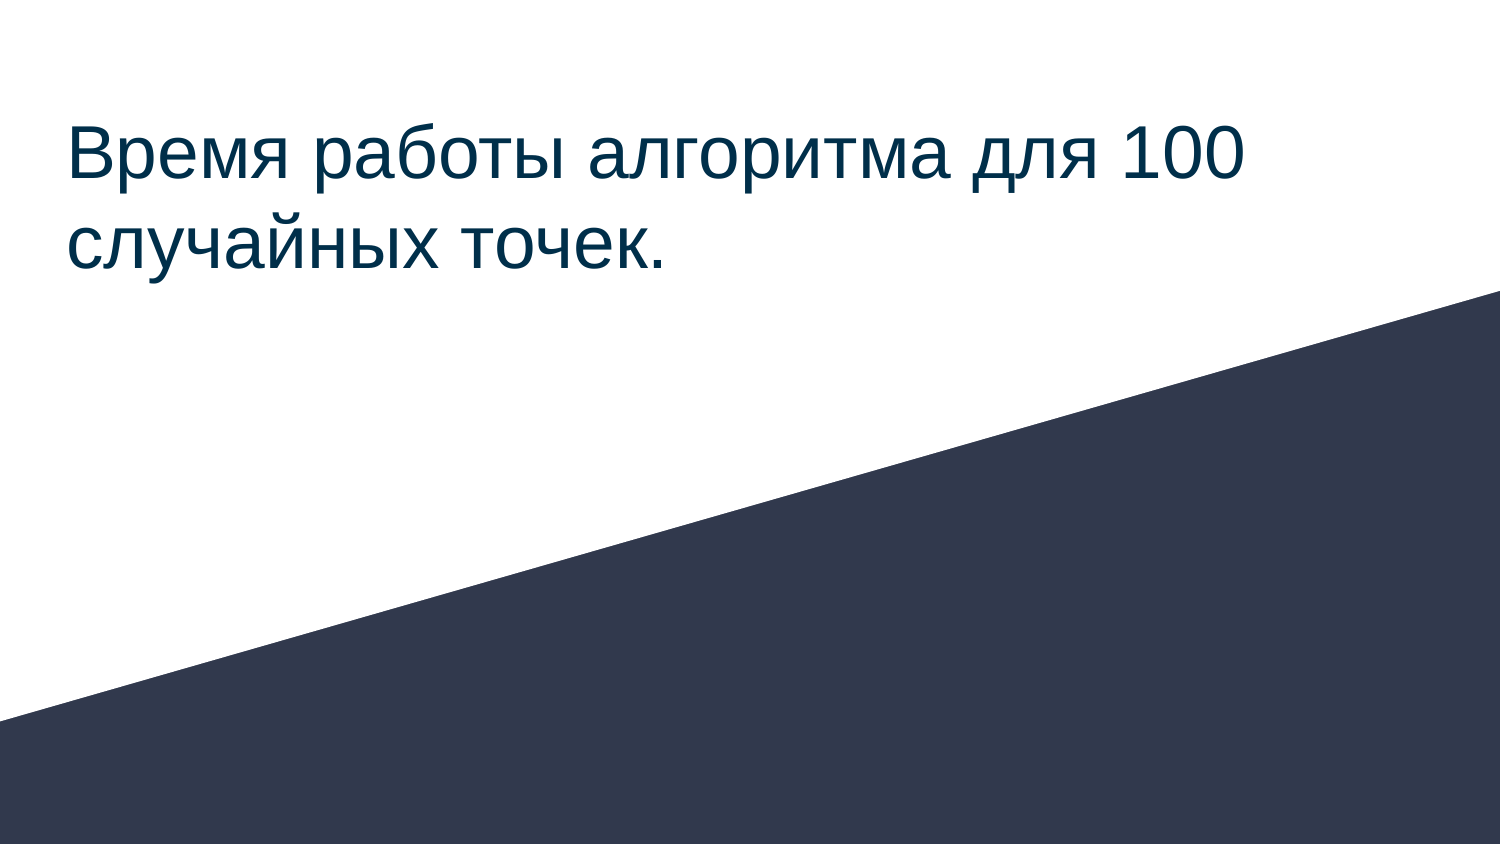

# Время работы алгоритма для 100 случайных точек.